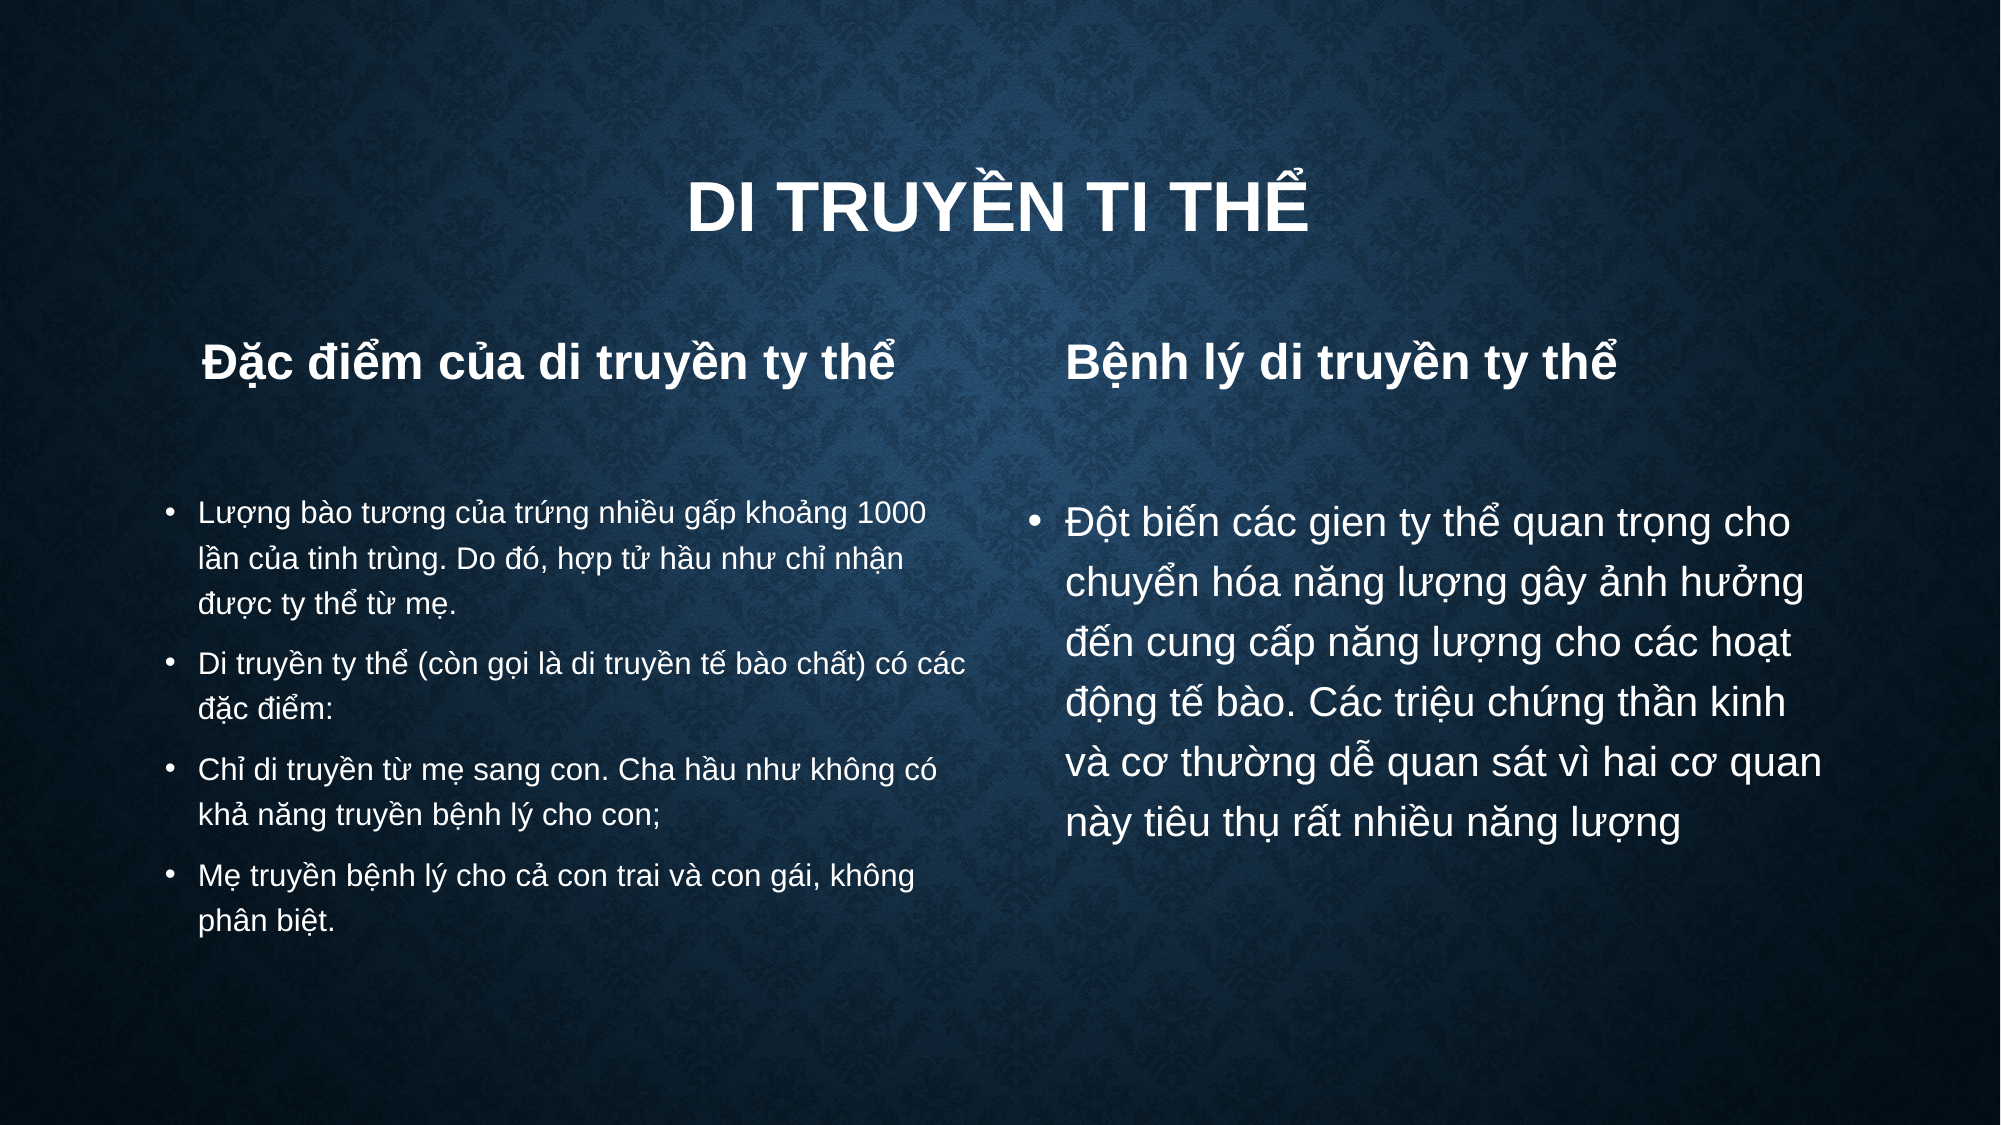

# Di truyền ti thể
Đặc điểm của di truyền ty thể

Bệnh lý di truyền ty thể

Lượng bào tương của trứng nhiều gấp khoảng 1000 lần của tinh trùng. Do đó, hợp tử hầu như chỉ nhận được ty thể từ mẹ.
Di truyền ty thể (còn gọi là di truyền tế bào chất) có các đặc điểm:
Chỉ di truyền từ mẹ sang con. Cha hầu như không có khả năng truyền bệnh lý cho con;
Mẹ truyền bệnh lý cho cả con trai và con gái, không phân biệt.

Đột biến các gien ty thể quan trọng cho chuyển hóa năng lượng gây ảnh hưởng đến cung cấp năng lượng cho các hoạt động tế bào. Các triệu chứng thần kinh và cơ thường dễ quan sát vì hai cơ quan này tiêu thụ rất nhiều năng lượng